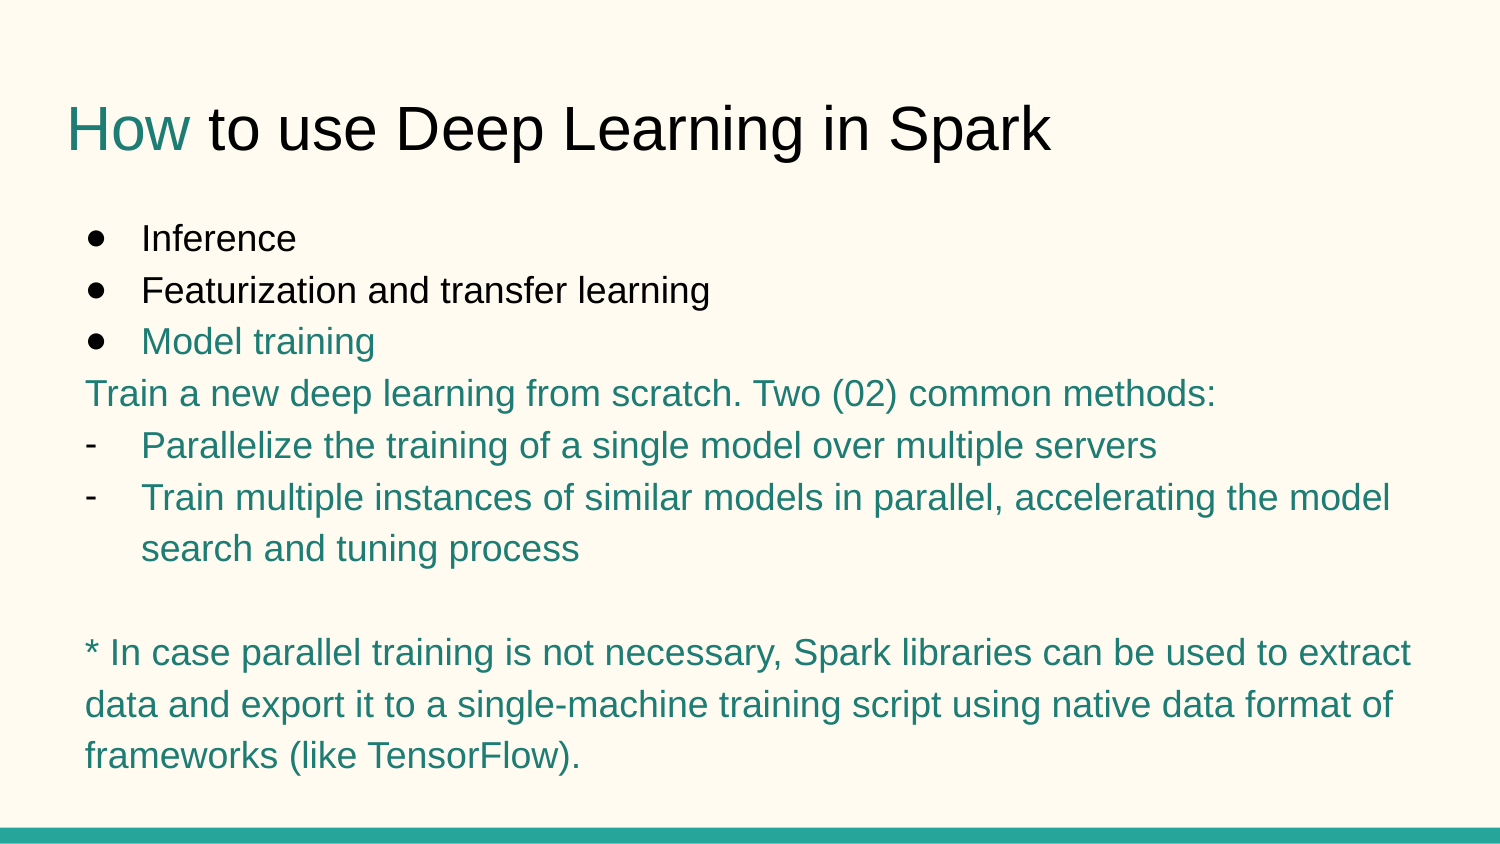

# How to use Deep Learning in Spark
Inference
Featurization and transfer learning
Model training
Train a new deep learning from scratch. Two (02) common methods:
Parallelize the training of a single model over multiple servers
Train multiple instances of similar models in parallel, accelerating the model search and tuning process

* In case parallel training is not necessary, Spark libraries can be used to extract data and export it to a single-machine training script using native data format of frameworks (like TensorFlow).